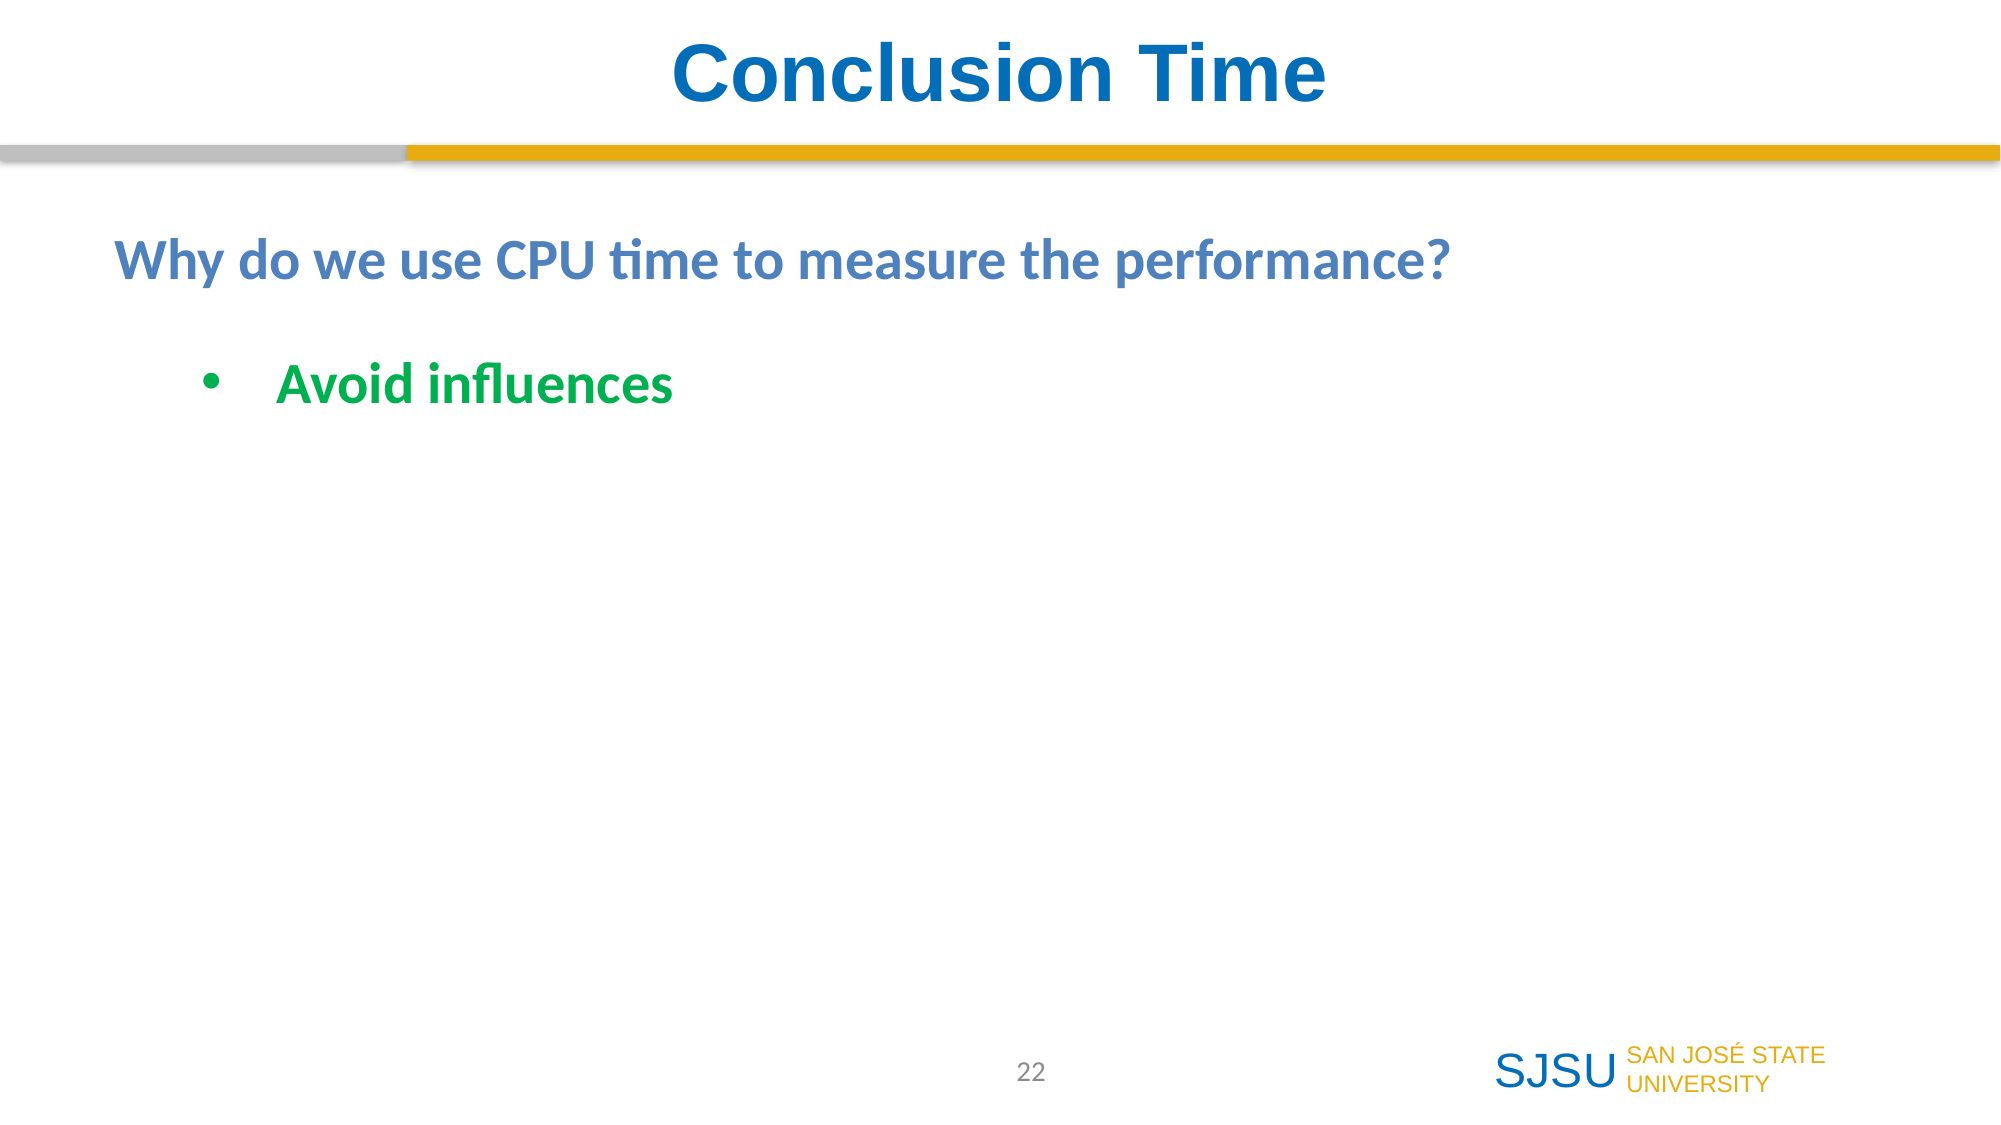

# Conclusion Time
Why do we use CPU time to measure the performance?
Avoid influences
22